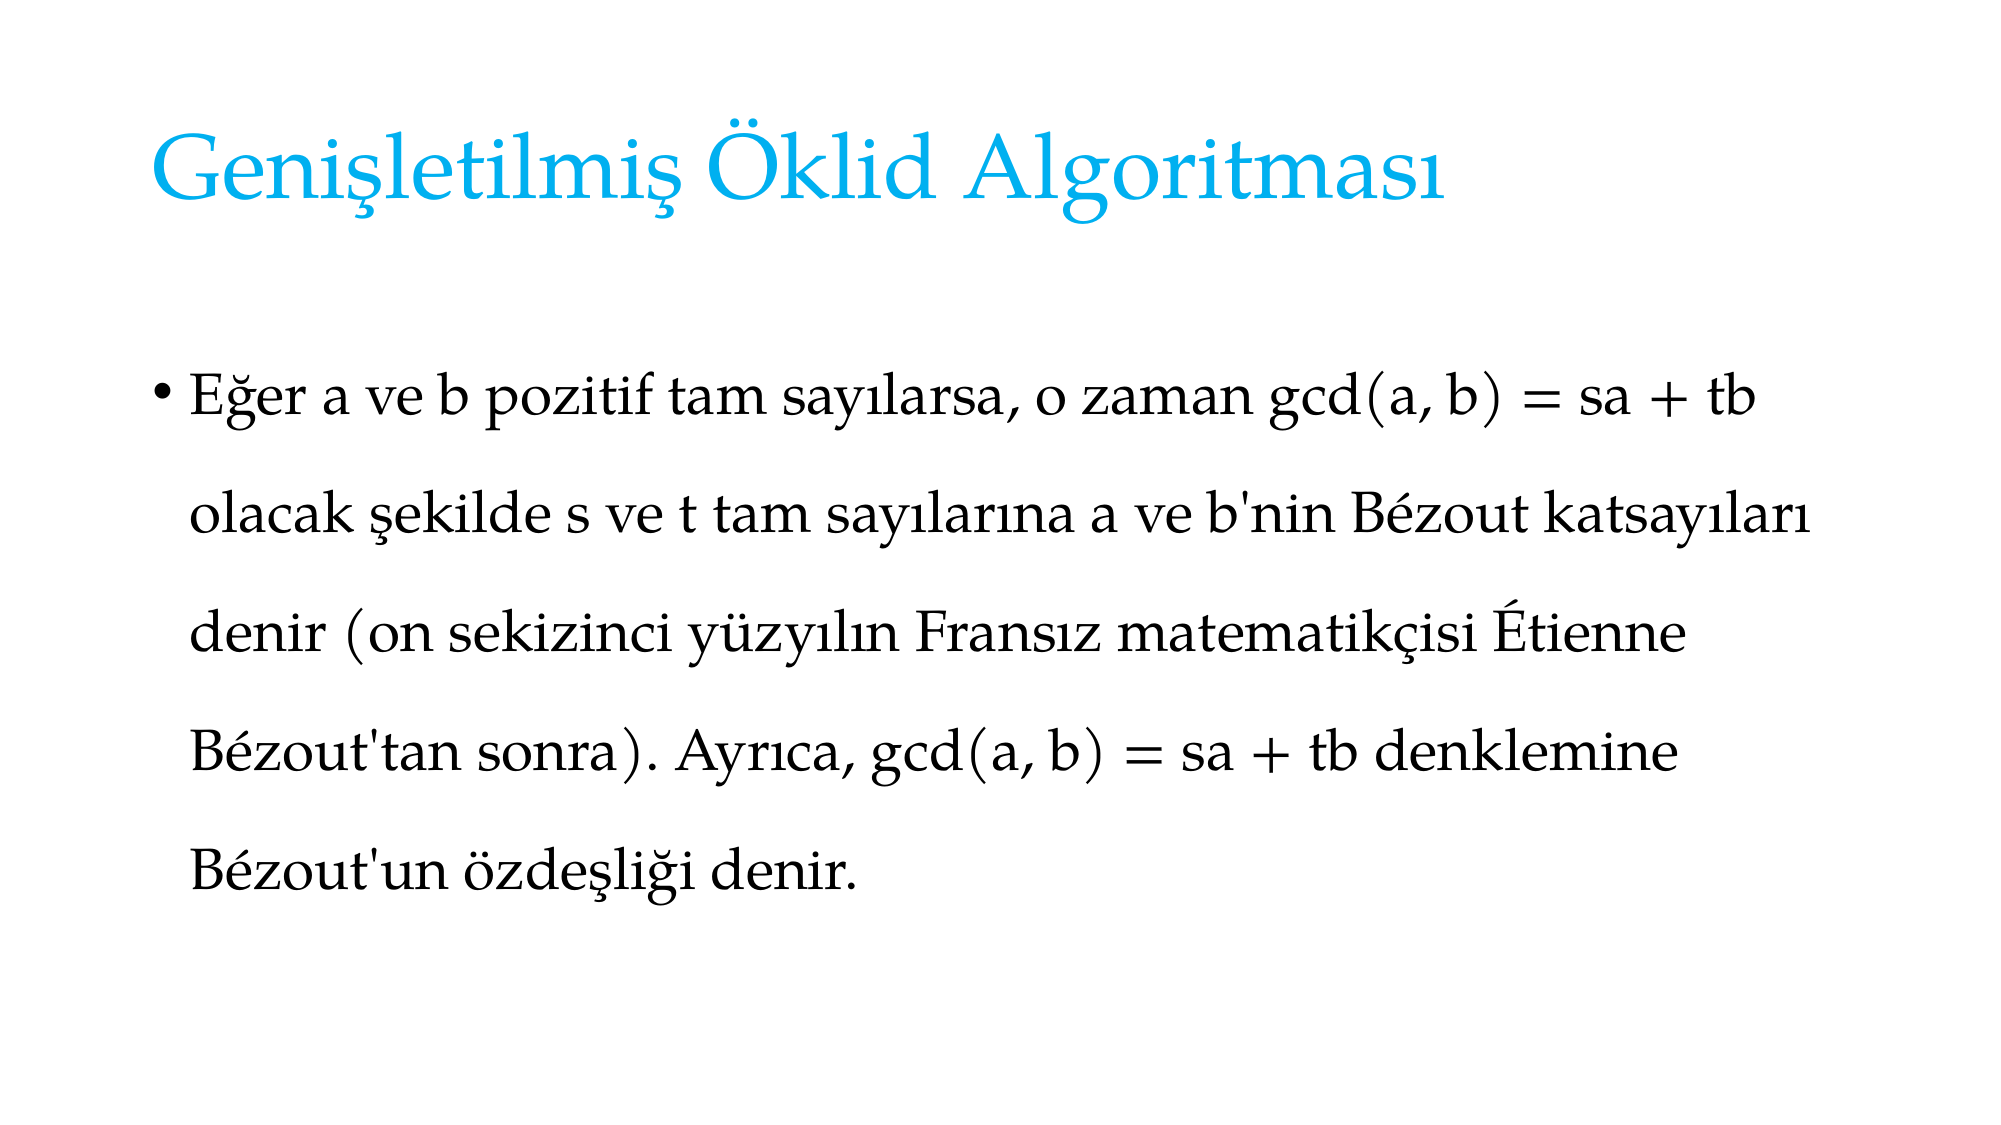

# Genişletilmiş Öklid Algoritması
Eğer a ve b pozitif tam sayılarsa, o zaman gcd(a, b) = sa + tb olacak şekilde s ve t tam sayılarına a ve b'nin Bézout katsayıları denir (on sekizinci yüzyılın Fransız matematikçisi Étienne Bézout'tan sonra). Ayrıca, gcd(a, b) = sa + tb denklemine Bézout'un özdeşliği denir.